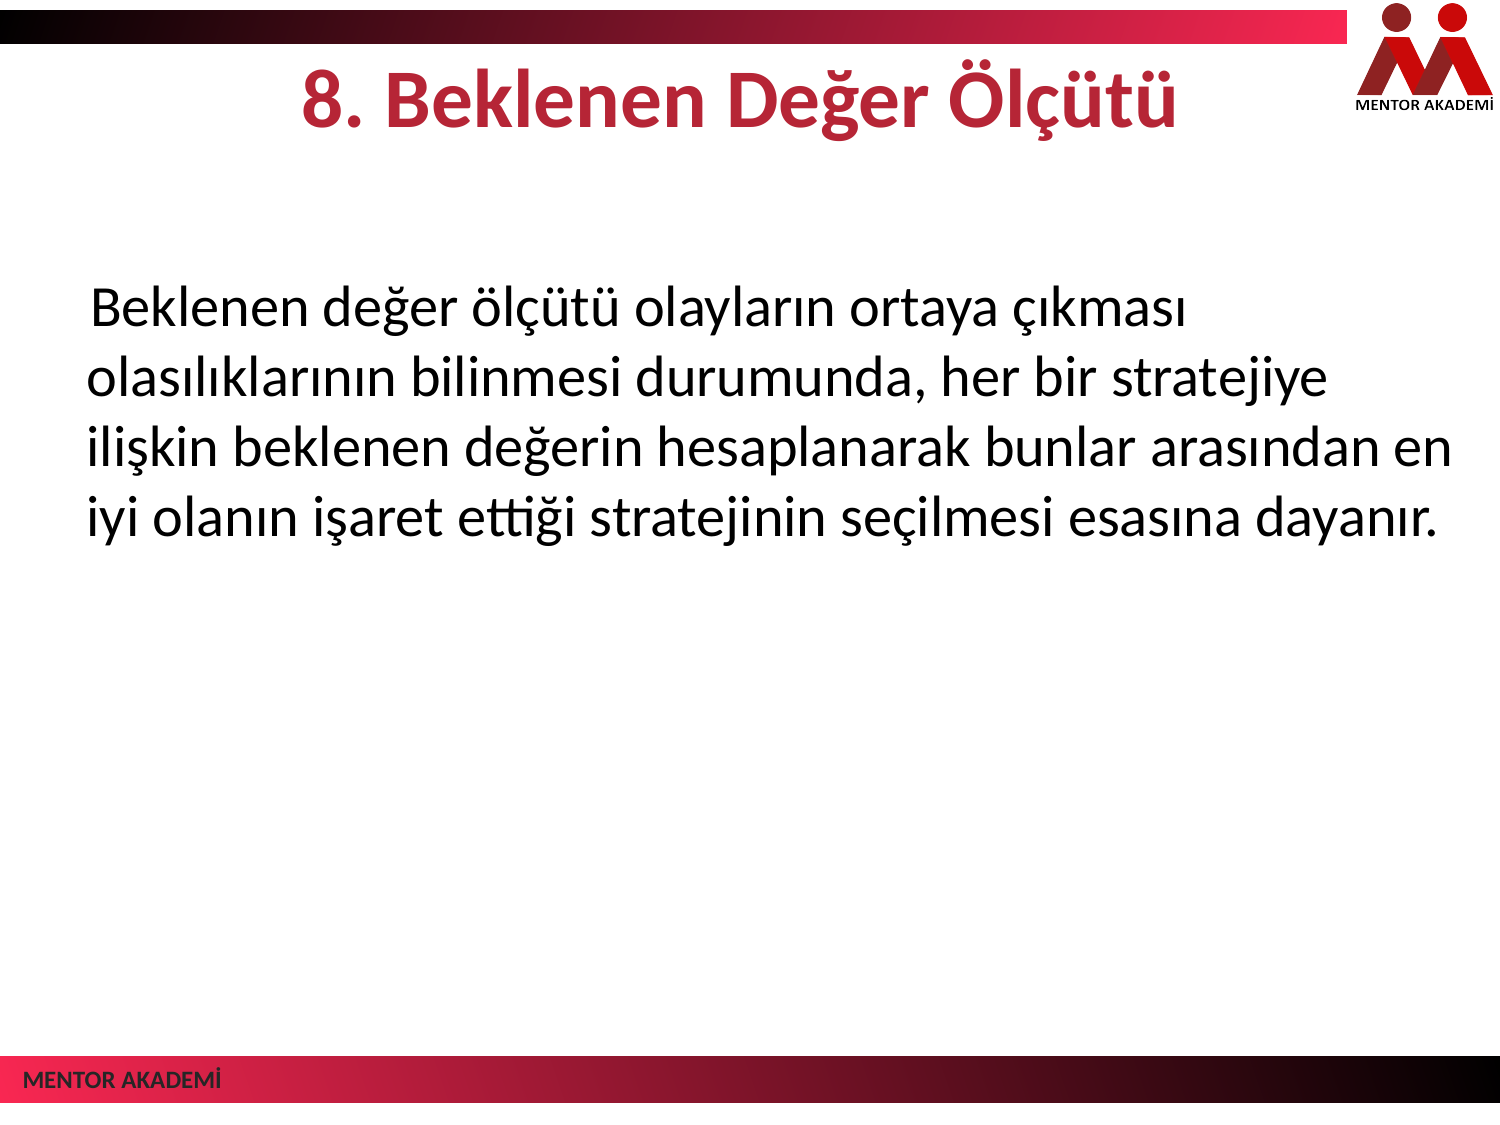

# 8. Beklenen Değer Ölçütü
Beklenen değer ölçütü olayların ortaya çıkması olasılıklarının bilinmesi durumunda, her bir stratejiye ilişkin beklenen değerin hesaplanarak bunlar arasından en iyi olanın işaret ettiği stratejinin seçilmesi esasına dayanır.